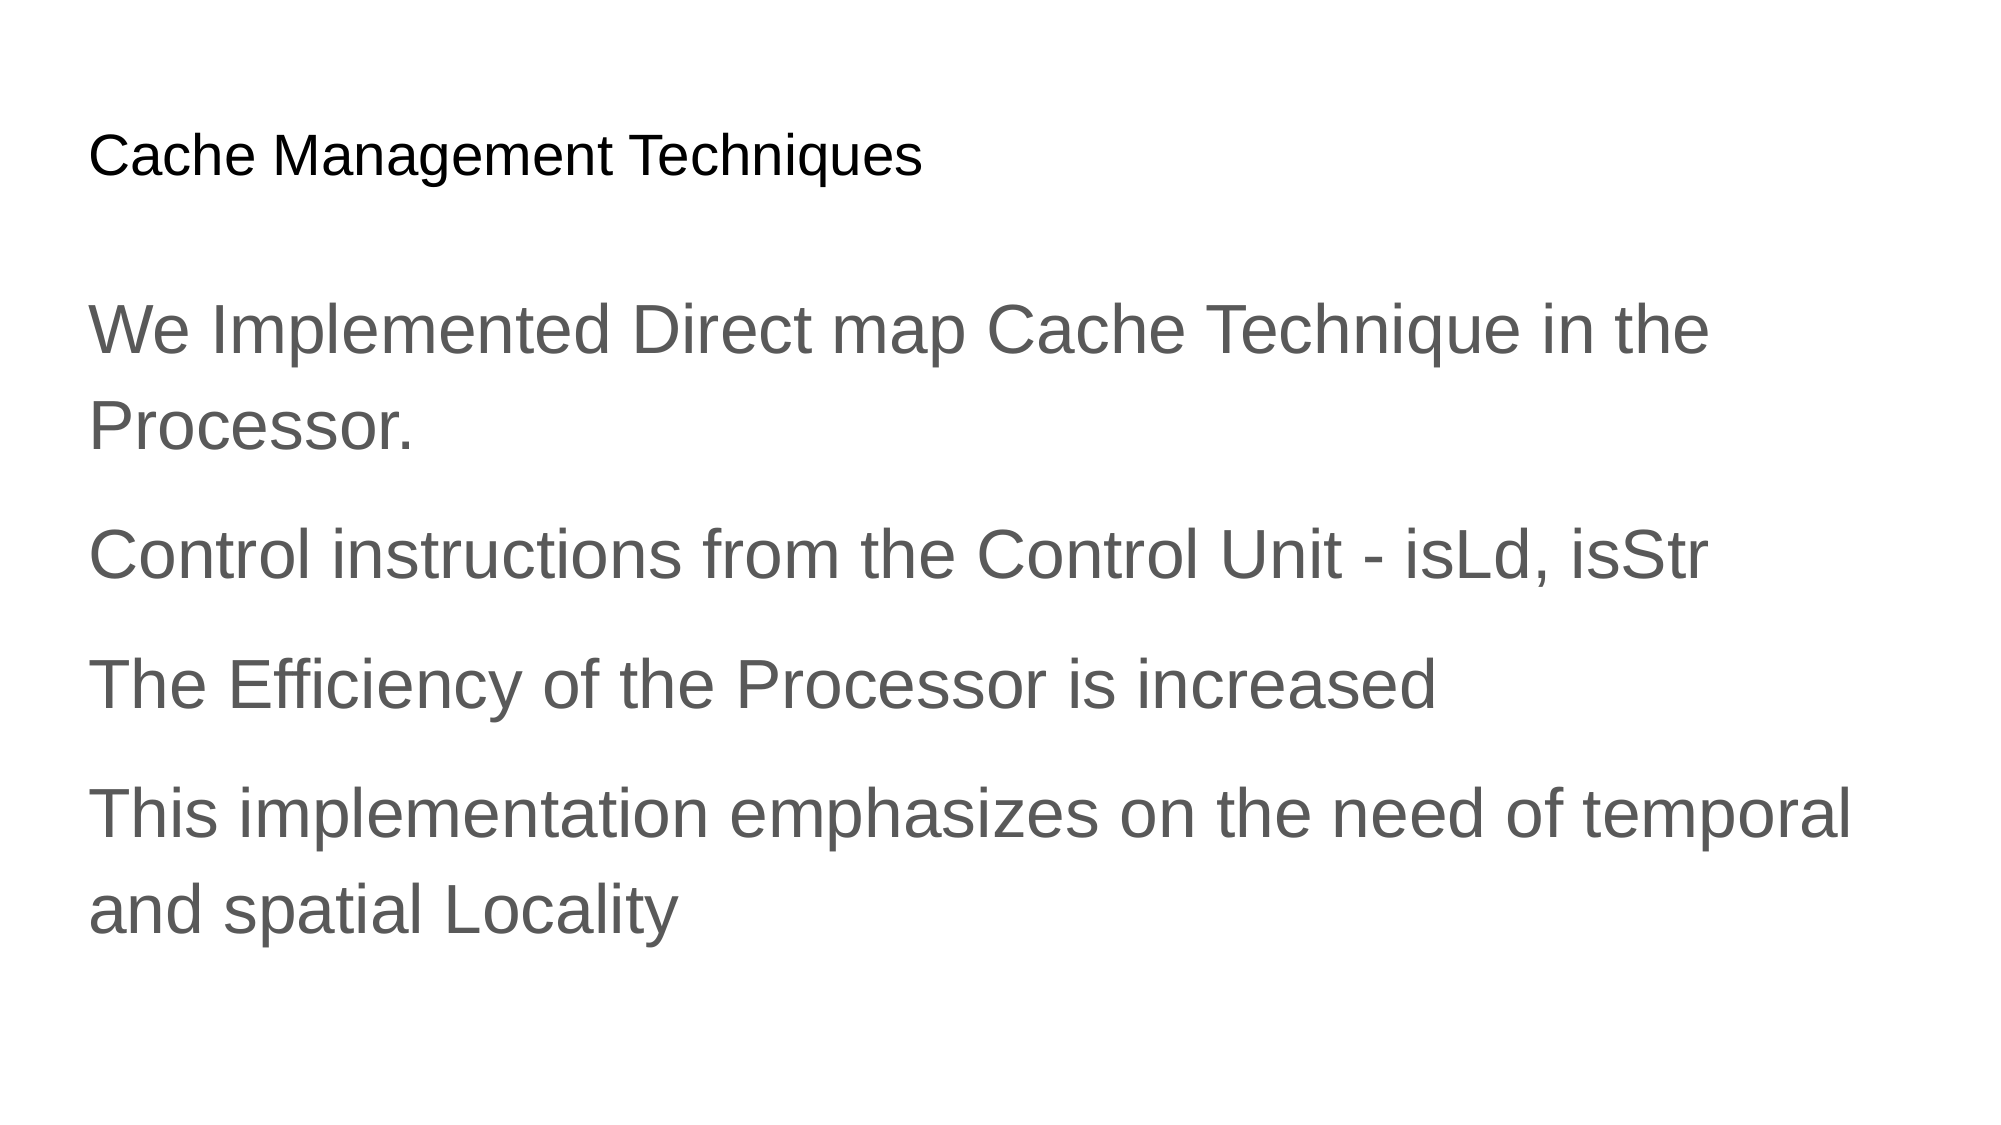

# Cache Management Techniques
We Implemented Direct map Cache Technique in the Processor.
Control instructions from the Control Unit - isLd, isStr
The Efficiency of the Processor is increased
This implementation emphasizes on the need of temporal and spatial Locality